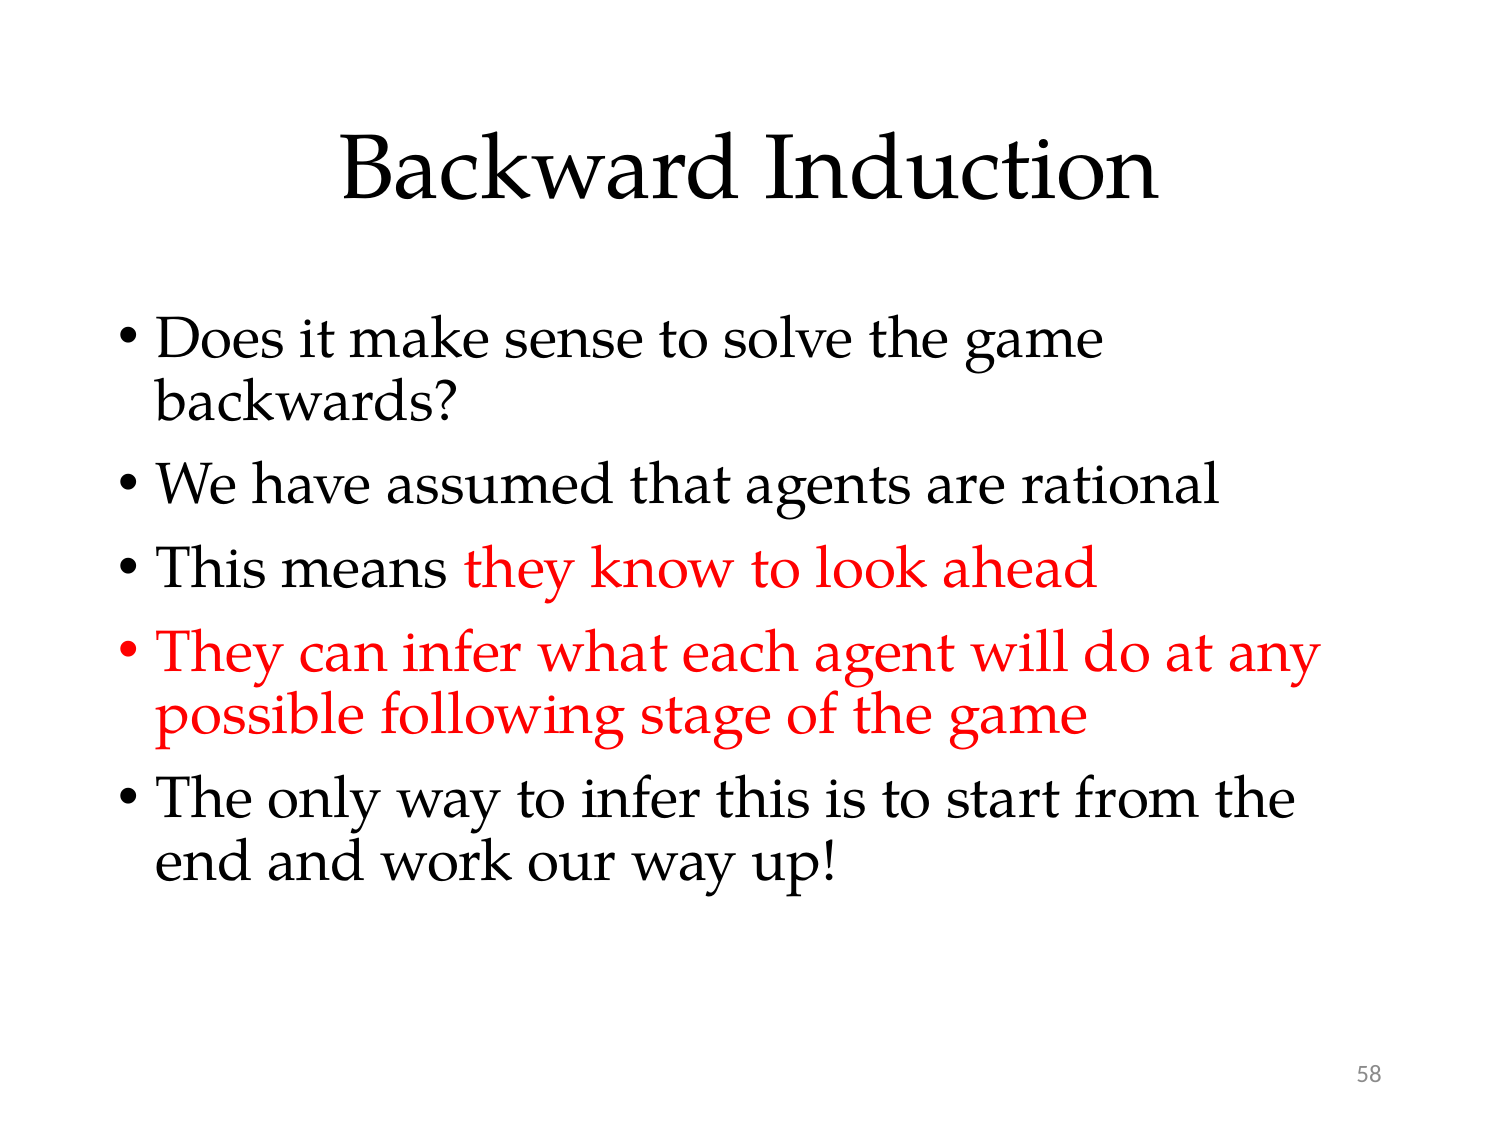

# Backward Induction
Does it make sense to solve the game backwards?
We have assumed that agents are rational
This means they know to look ahead
They can infer what each agent will do at any possible following stage of the game
The only way to infer this is to start from the end and work our way up!
58